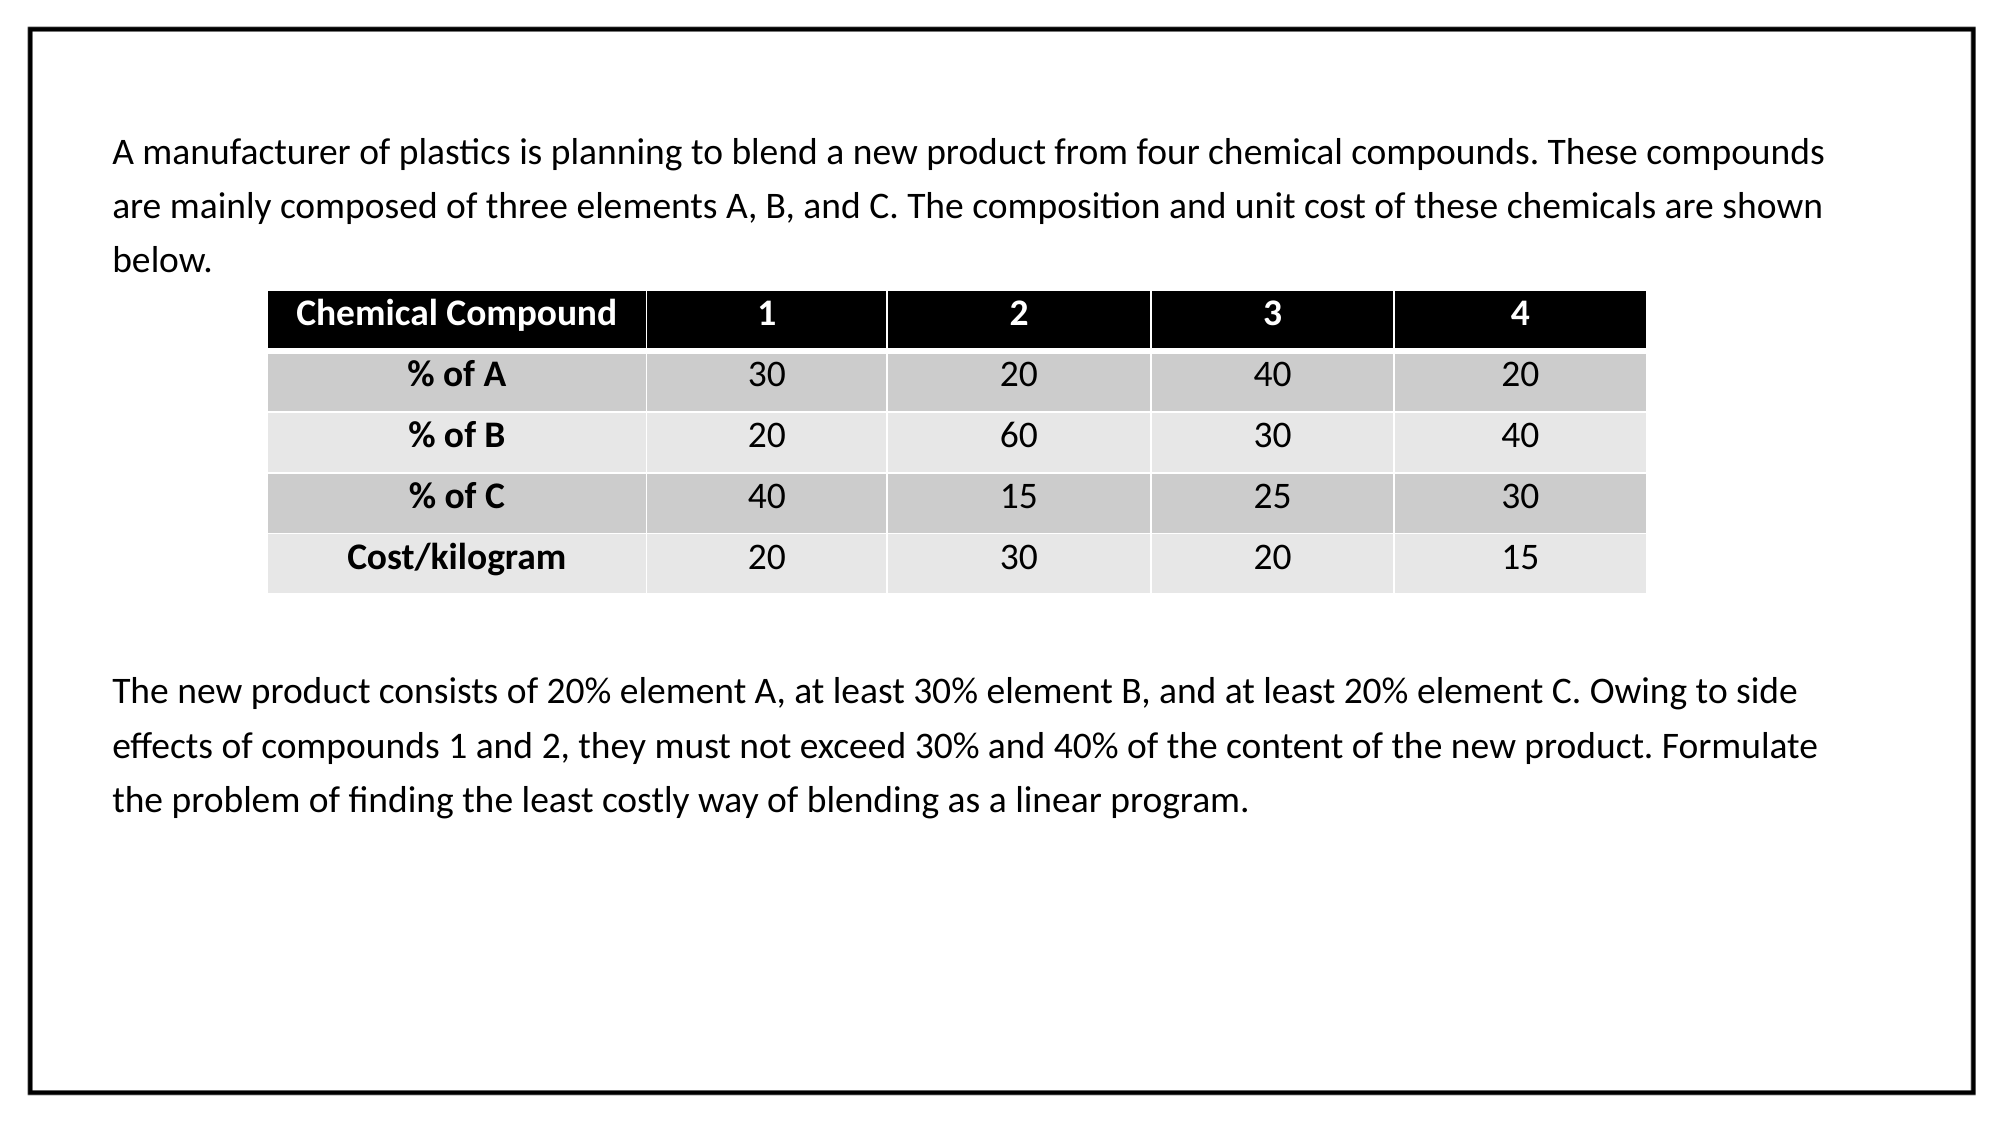

A manufacturer of plastics is planning to blend a new product from four chemical compounds. These compounds are mainly composed of three elements A, B, and C. The composition and unit cost of these chemicals are shown below.

The new product consists of 20% element A, at least 30% element B, and at least 20% element C. Owing to side effects of compounds 1 and 2, they must not exceed 30% and 40% of the content of the new product. Formulate the problem of finding the least costly way of blending as a linear program.
| Chemical Compound | 1 | 2 | 3 | 4 |
| --- | --- | --- | --- | --- |
| % of A | 30 | 20 | 40 | 20 |
| % of B | 20 | 60 | 30 | 40 |
| % of C | 40 | 15 | 25 | 30 |
| Cost/kilogram | 20 | 30 | 20 | 15 |